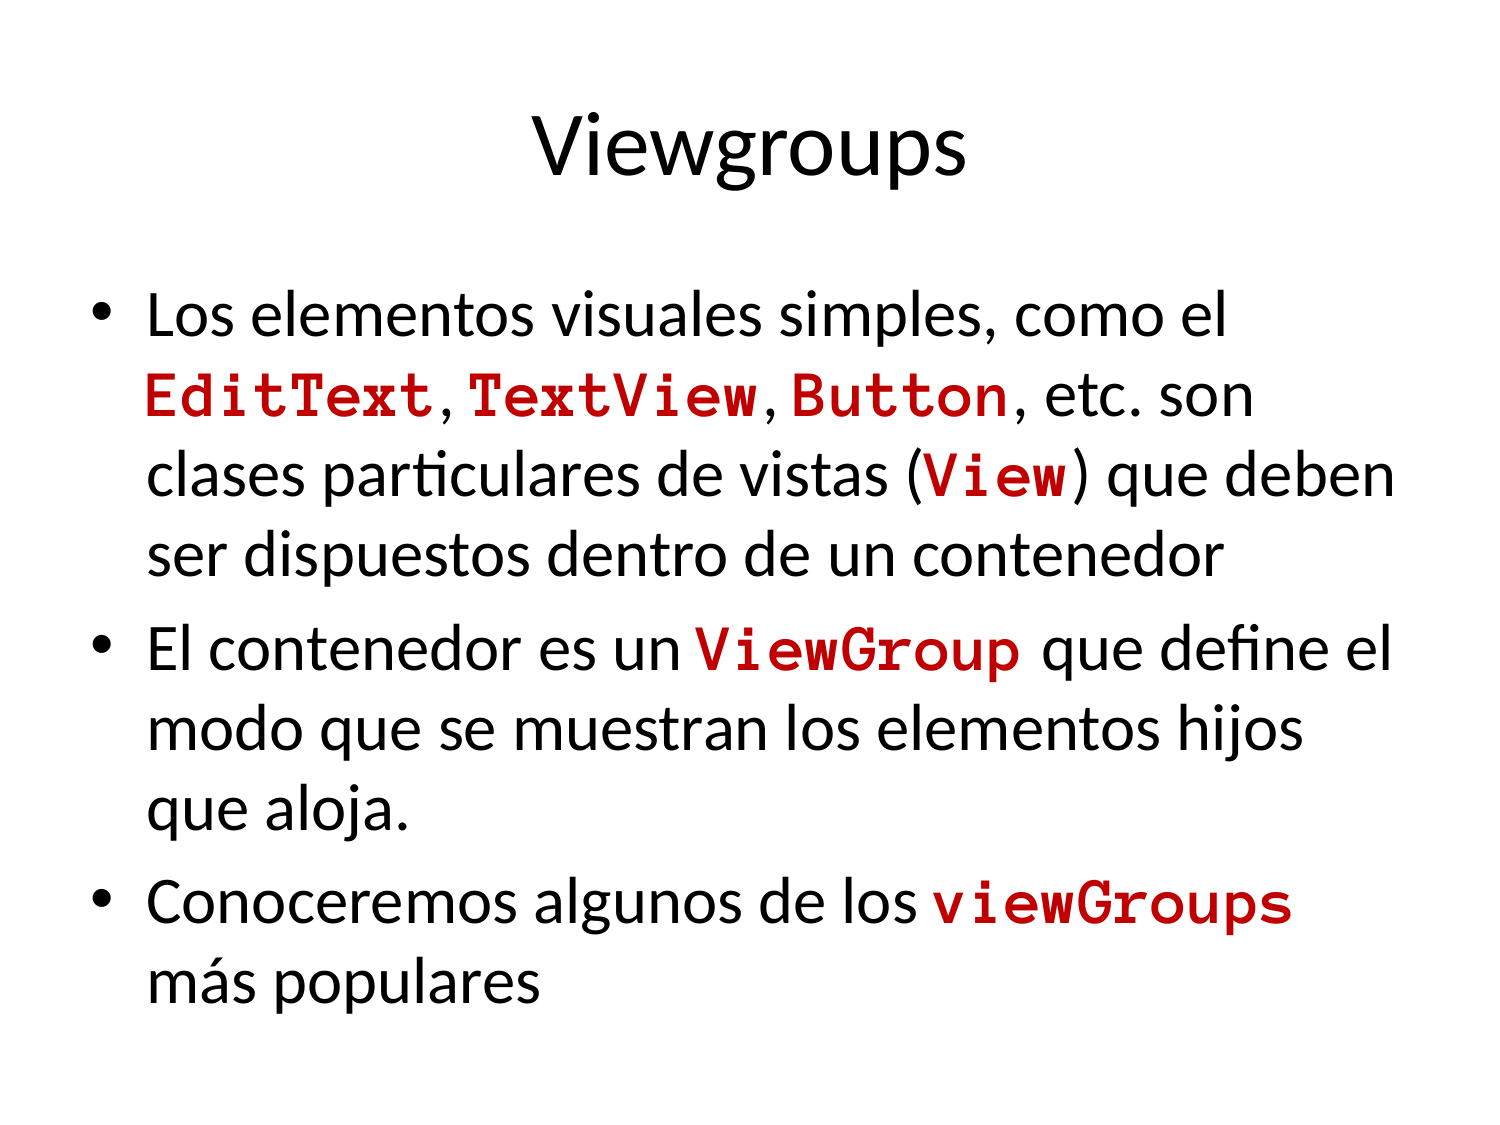

# Viewgroups
Los elementos visuales simples, como el EditText, TextView, Button, etc. son clases particulares de vistas (View) que deben ser dispuestos dentro de un contenedor
El contenedor es un ViewGroup que define el modo que se muestran los elementos hijos que aloja.
Conoceremos algunos de los viewGroups más populares